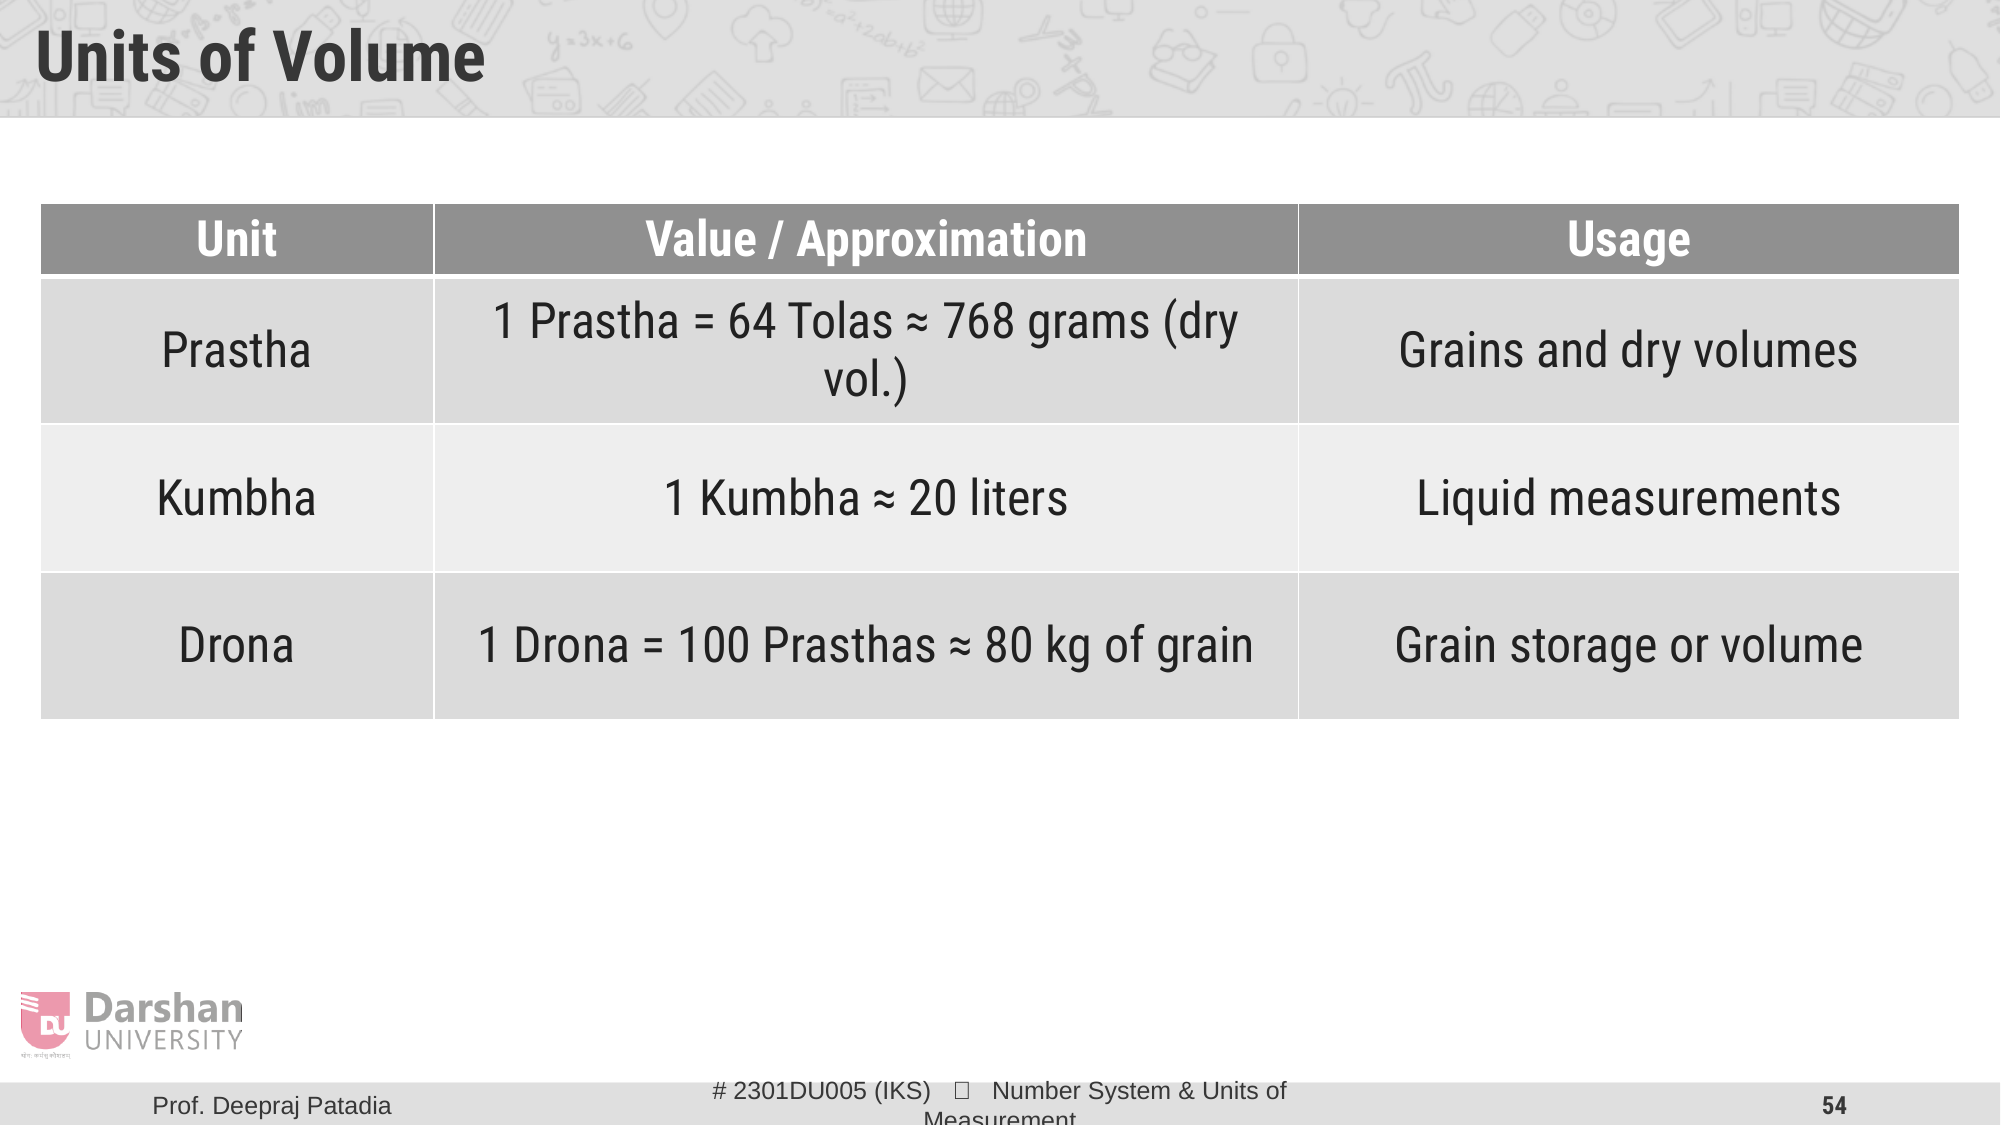

# Units of Volume
| Unit | Value / Approximation | Usage |
| --- | --- | --- |
| Prastha | 1 Prastha = 64 Tolas ≈ 768 grams (dry vol.) | Grains and dry volumes |
| Kumbha | 1 Kumbha ≈ 20 liters | Liquid measurements |
| Drona | 1 Drona = 100 Prasthas ≈ 80 kg of grain | Grain storage or volume |